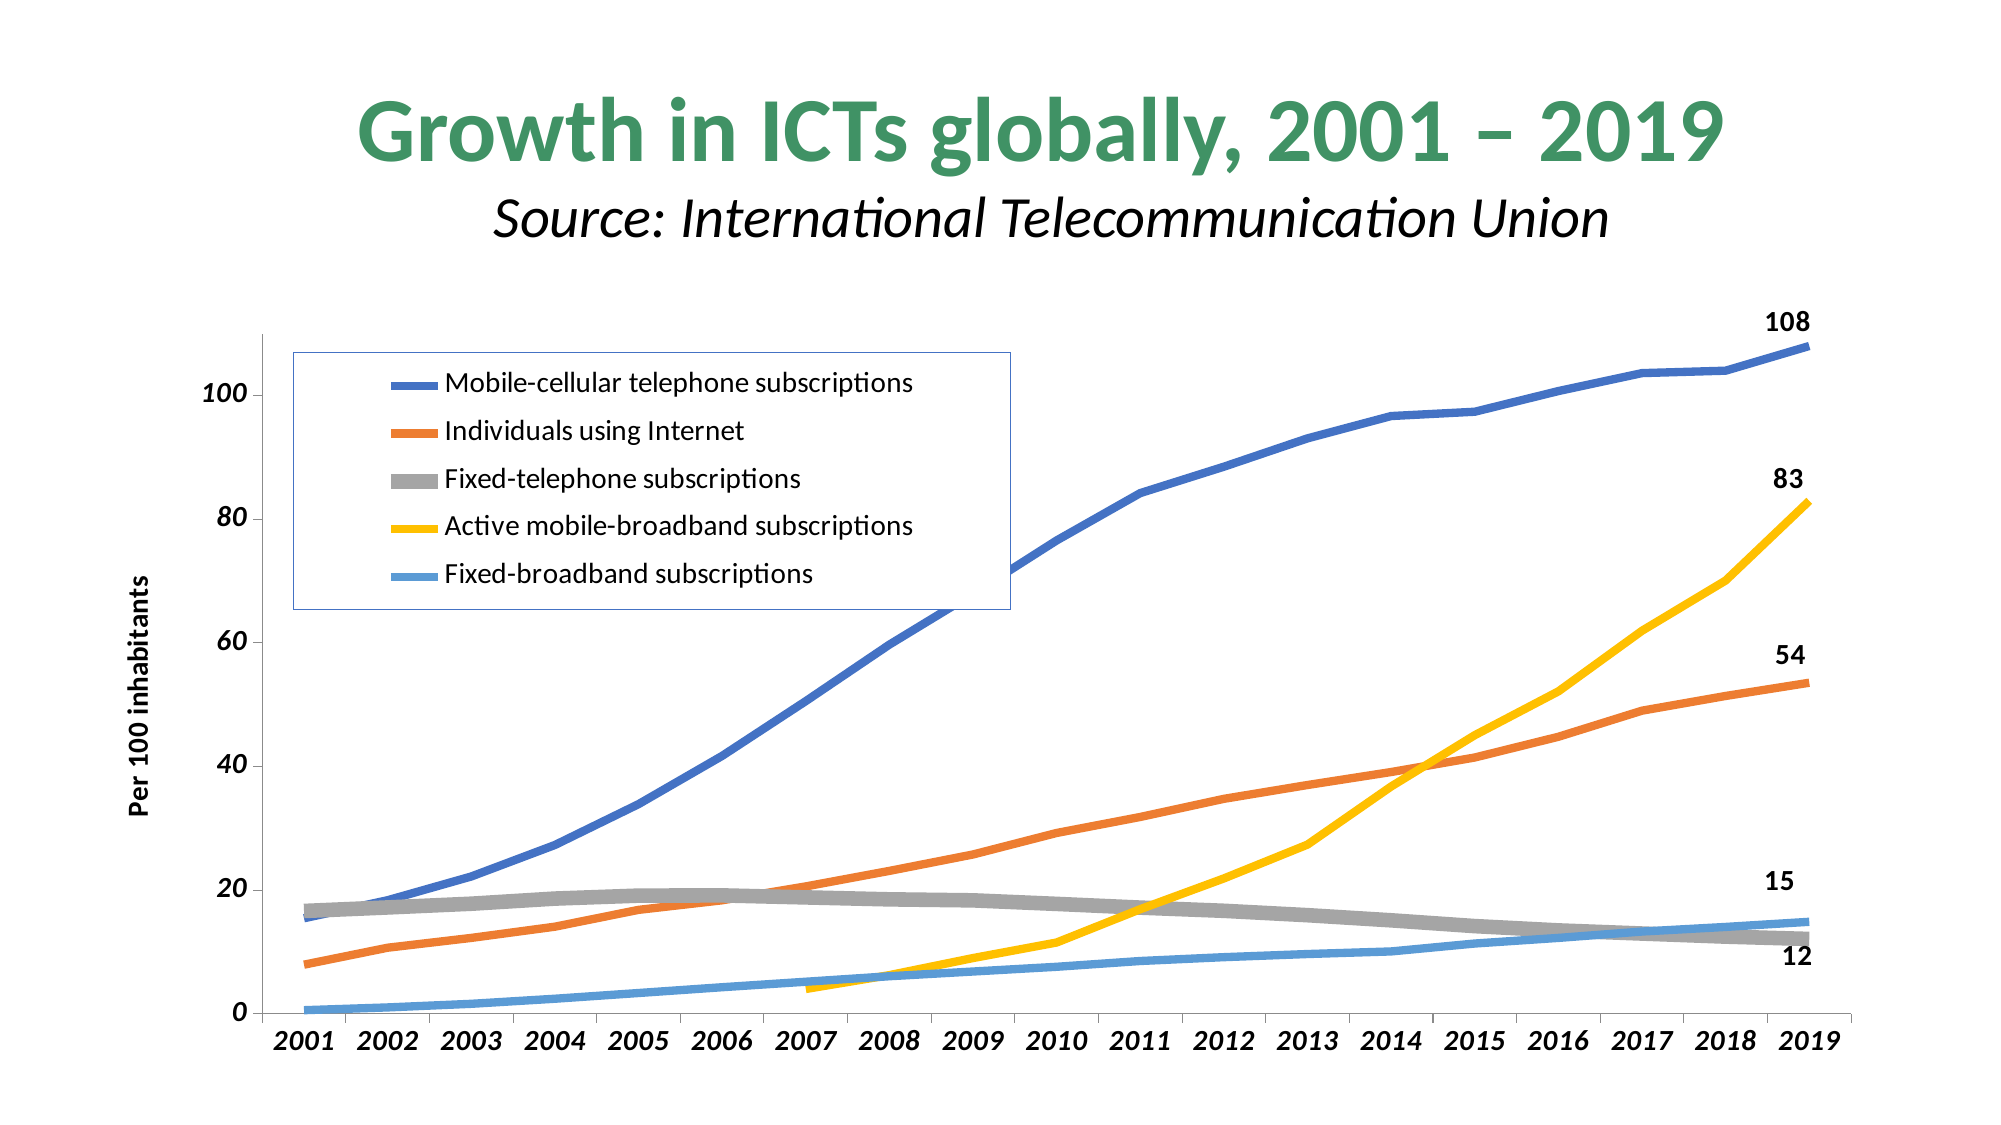

Growth in ICTs globally, 2001 – 2019
Source: International Telecommunication Union

# Growth in ICTs globally, 2001-2019*

### Chart

| Category | Mobile-cellular telephone subscriptions | Individuals using Internet | Fixed-telephone subscriptions | Active mobile-broadband subscriptions | Fixed-broadband subscriptions |
|---|---|---|---|---|---|
| 2001 | 15.4643657542232 | 7.95475560977714 | 16.64244648083454 | None | 0.596184853184943 |
| 2002 | 18.382667410567326 | 10.703843035475154 | 17.208155078757876 | None | 1.0497579801447574 |
| 2003 | 22.221129607389457 | 12.285903891572472 | 17.815542084492044 | None | 1.6276843838277082 |
| 2004 | 27.311033529103213 | 14.095771809581992 | 18.650004457821943 | None | 2.4473905650272187 |
| 2005 | 33.91753491665484 | 16.82022389756357 | 19.12095959187431 | None | 3.377539245657212 |
| 2006 | 41.71657818418327 | 18.36516251710903 | 19.164749145982125 | None | 4.316172544169028 |
| 2007 | 50.59254378641099 | 20.613544640076082 | 18.8334299938358 | 4.025955078213271 | 5.1992093024827275 |
| 2008 | 59.72636647538364 | 23.12274938343161 | 18.51655069914734 | 6.2660183036773525 | 6.090598276687347 |
| 2009 | 67.95203619325831 | 25.781325390834855 | 18.357684307292015 | 9.02708723057795 | 6.855867038909966 |
| 2010 | 76.56255565475628 | 29.254317367984125 | 17.78700097399876 | 11.538754335258844 | 7.617039481259531 |
| 2011 | 84.21988834453015 | 31.84102932881122 | 17.18227676036476 | 16.92421920283948 | 8.550874593147757 |
| 2012 | 88.48797783306723 | 34.778233126526395 | 16.66922563121358 | 21.90273644824675 | 9.171318010331959 |
| 2013 | 93.07757333394257 | 37.01166336064356 | 15.960765604085699 | 27.37785181371964 | 9.675038770843905 |
| 2014 | 96.68570341706169 | 39.109943565832324 | 15.132946683299206 | 36.76828475194681 | 10.099923352024467 |
| 2015 | 97.38205012955086 | 41.46028453880793 | 14.2 | 45.073327294150765 | 11.375297155912765 |
| 2016 | 100.72109876977002 | 44.8127993557174 | 13.5 | 52.16720876659432 | 12.281741294617875 |
| 2017 | 103.62307915620296 | 49.03939534743908 | 12.992863438020247 | 61.95935302066754 | 13.32110405111053 |
| 2018 | 104.01331186522734 | 51.414971832665096 | 12.493759186240519 | 70.0878550979326 | 14.063497438046832 |
| 2019 | 108.00847041862404 | 53.55933254627512 | 12.10957898581026 | 82.97465161098478 | 14.887928903003738 |